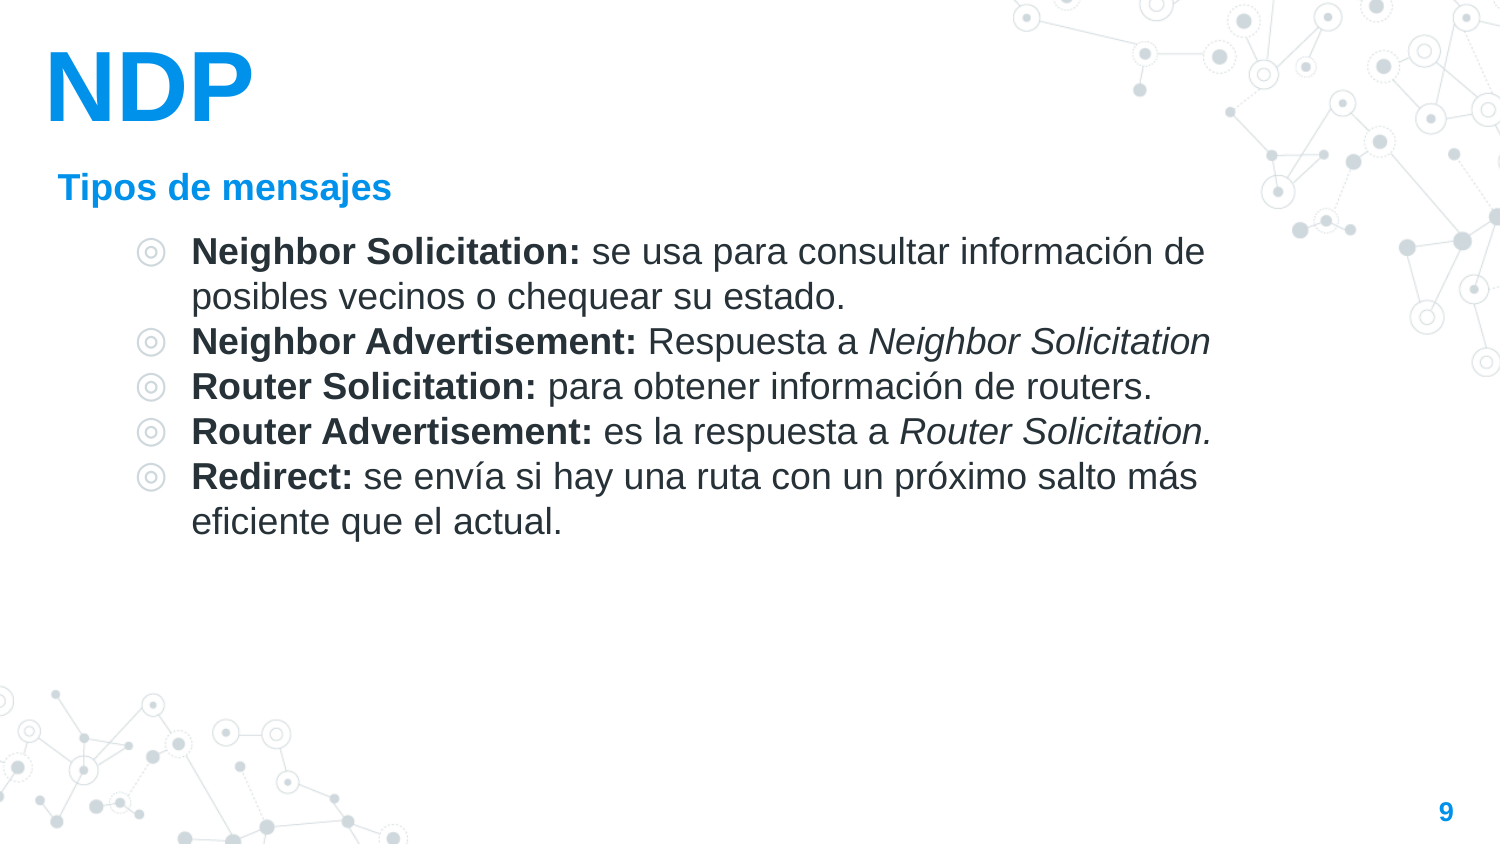

# NDP
Tipos de mensajes
Neighbor Solicitation: se usa para consultar información de posibles vecinos o chequear su estado.
Neighbor Advertisement: Respuesta a Neighbor Solicitation
Router Solicitation: para obtener información de routers.
Router Advertisement: es la respuesta a Router Solicitation.
Redirect: se envía si hay una ruta con un próximo salto más eficiente que el actual.
9